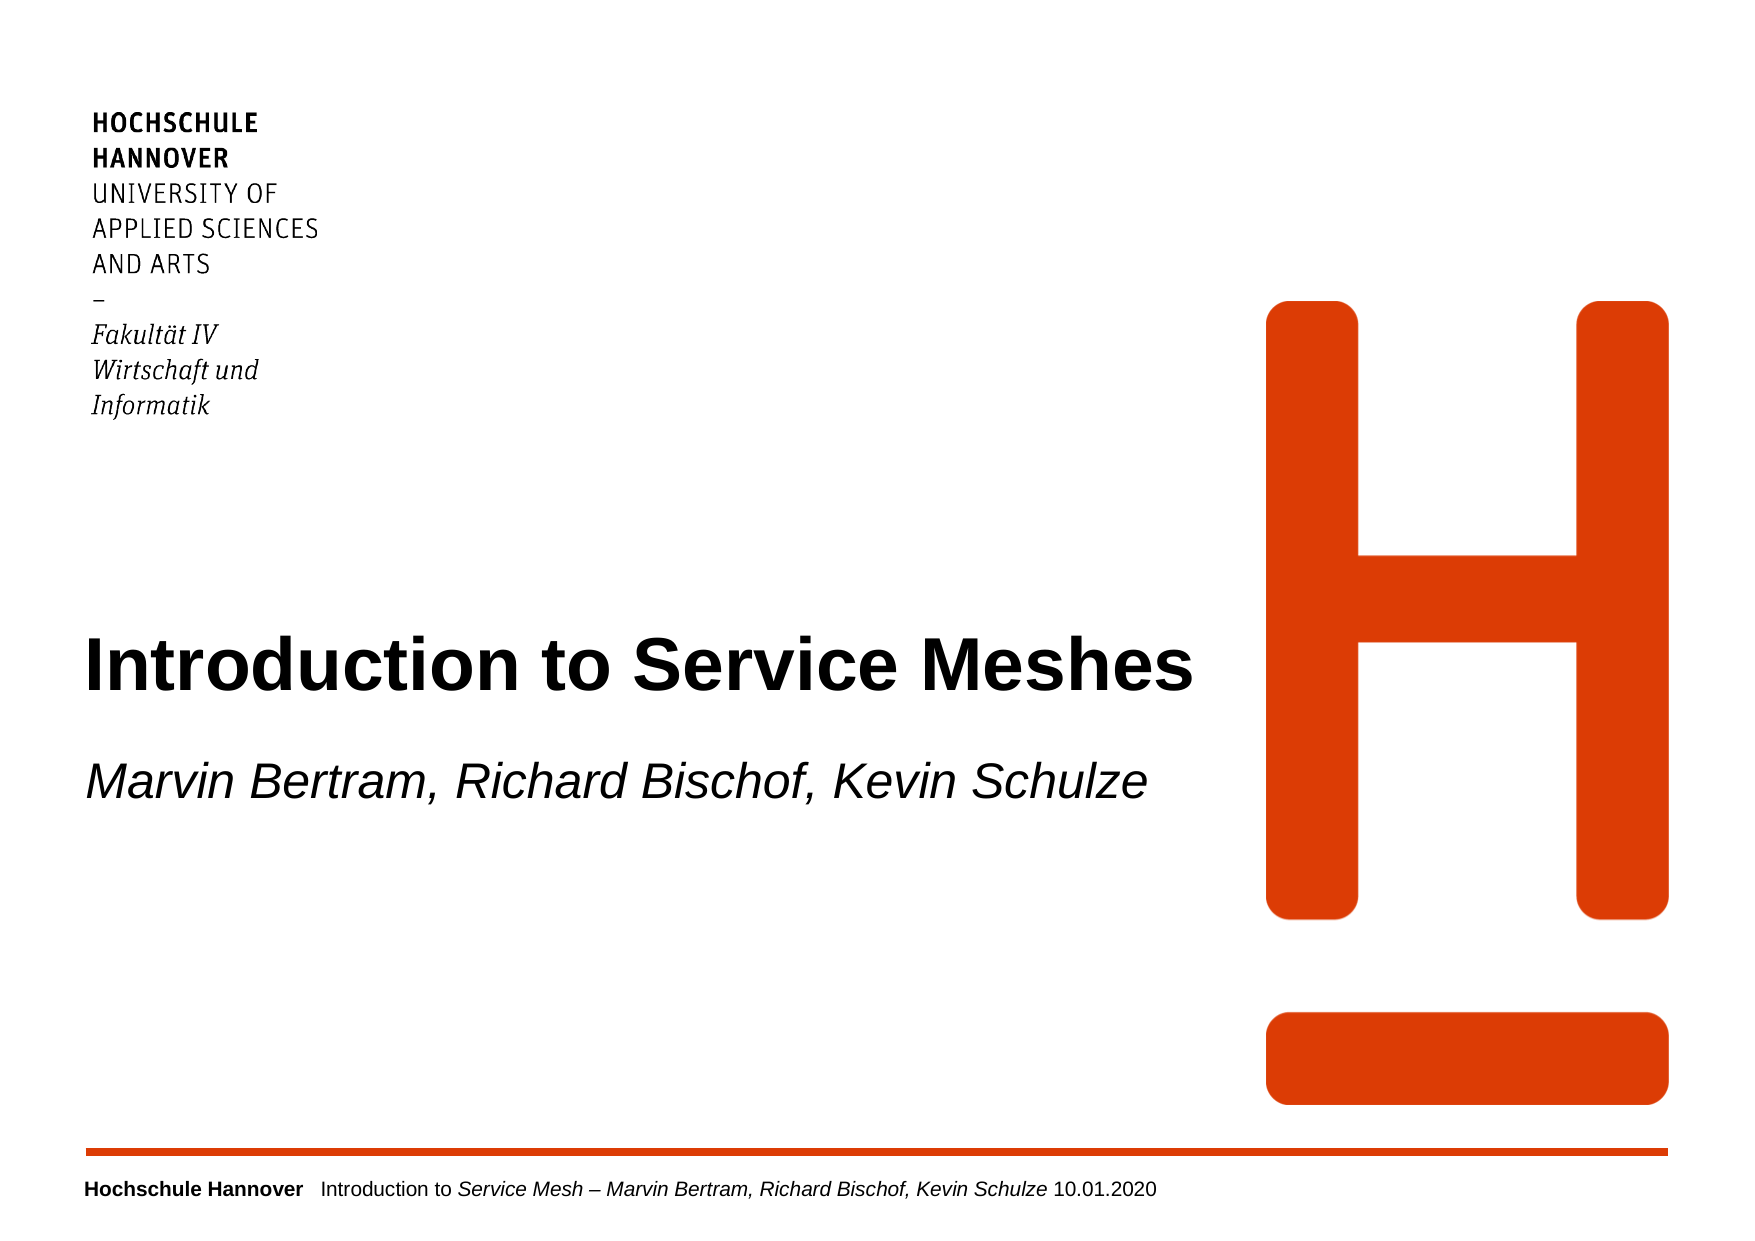

# Introduction to Service Meshes
Marvin Bertram, Richard Bischof, Kevin Schulze